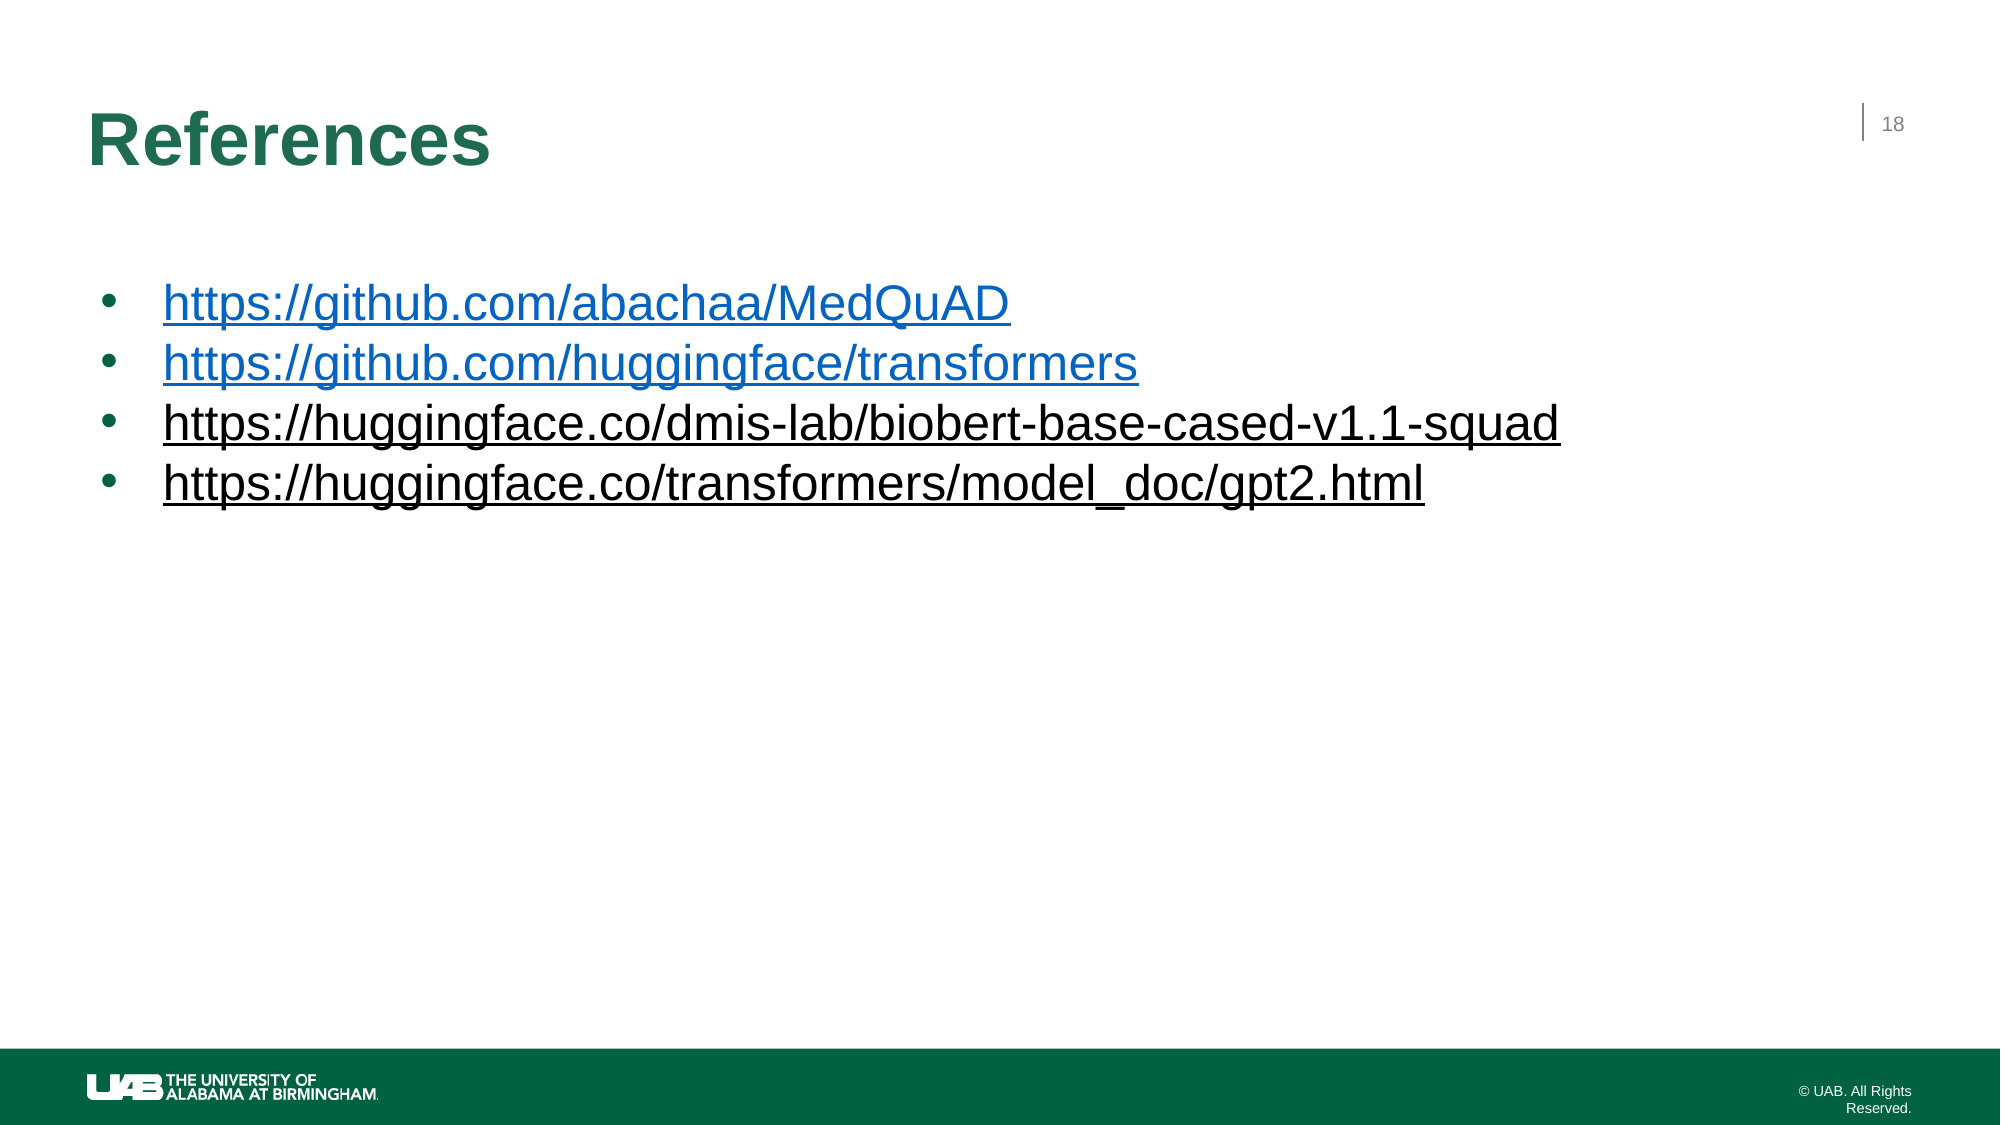

# References
18
https://github.com/abachaa/MedQuAD
https://github.com/huggingface/transformers
https://huggingface.co/dmis-lab/biobert-base-cased-v1.1-squad
https://huggingface.co/transformers/model_doc/gpt2.html